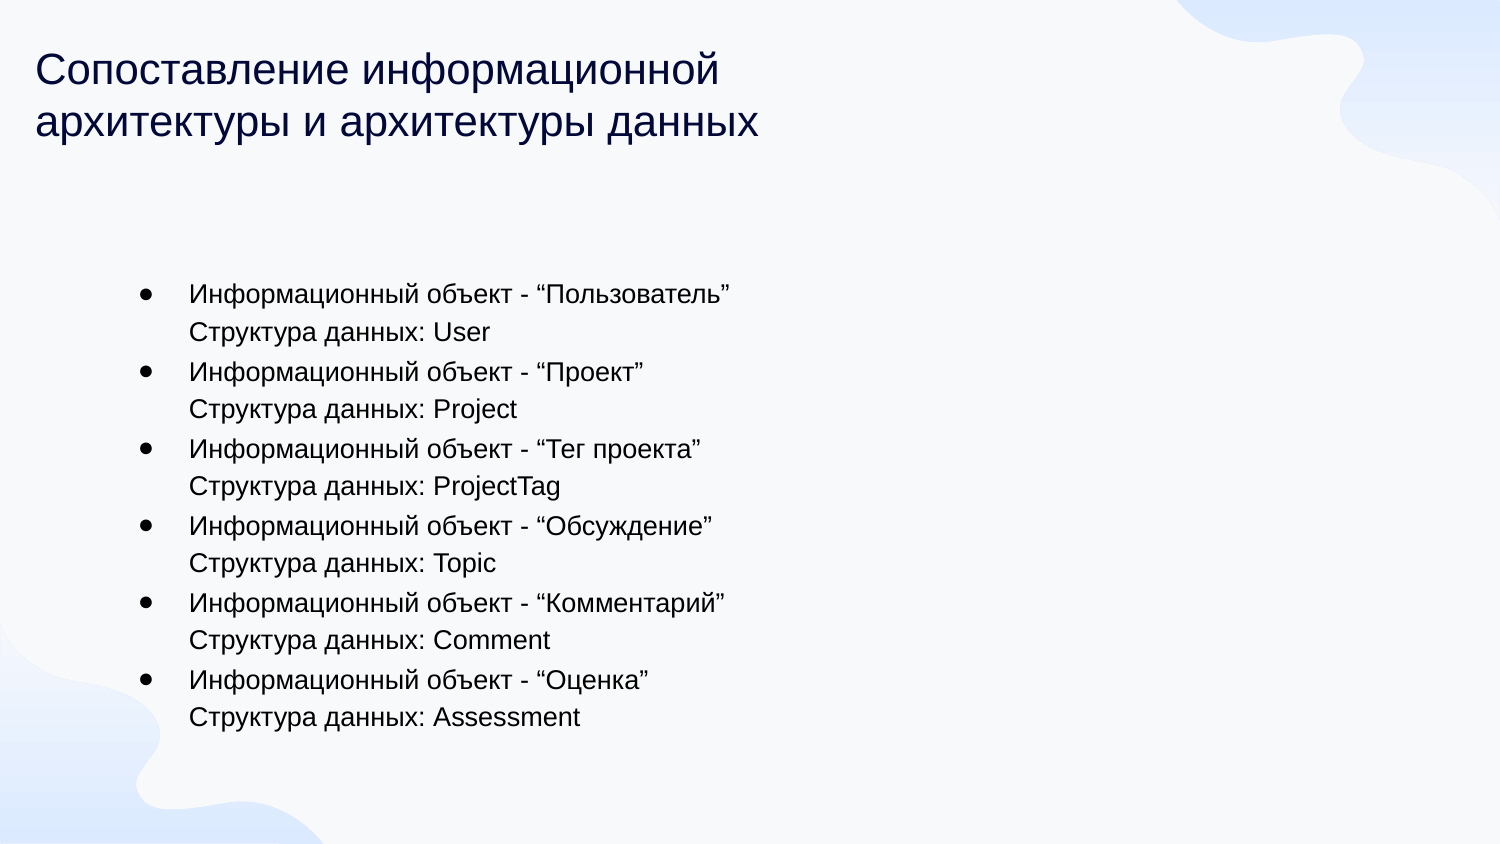

Сопоставление информационной архитектуры и архитектуры данных

Информационный объект - “Пользователь”
Структура данных: User
Информационный объект - “Проект”
Структура данных: Project
Информационный объект - “Тег проекта”
Структура данных: ProjectTag
Информационный объект - “Обсуждение”
Структура данных: Topic
Информационный объект - “Комментарий”
Структура данных: Comment
Информационный объект - “Оценка”
Структура данных: Assessment